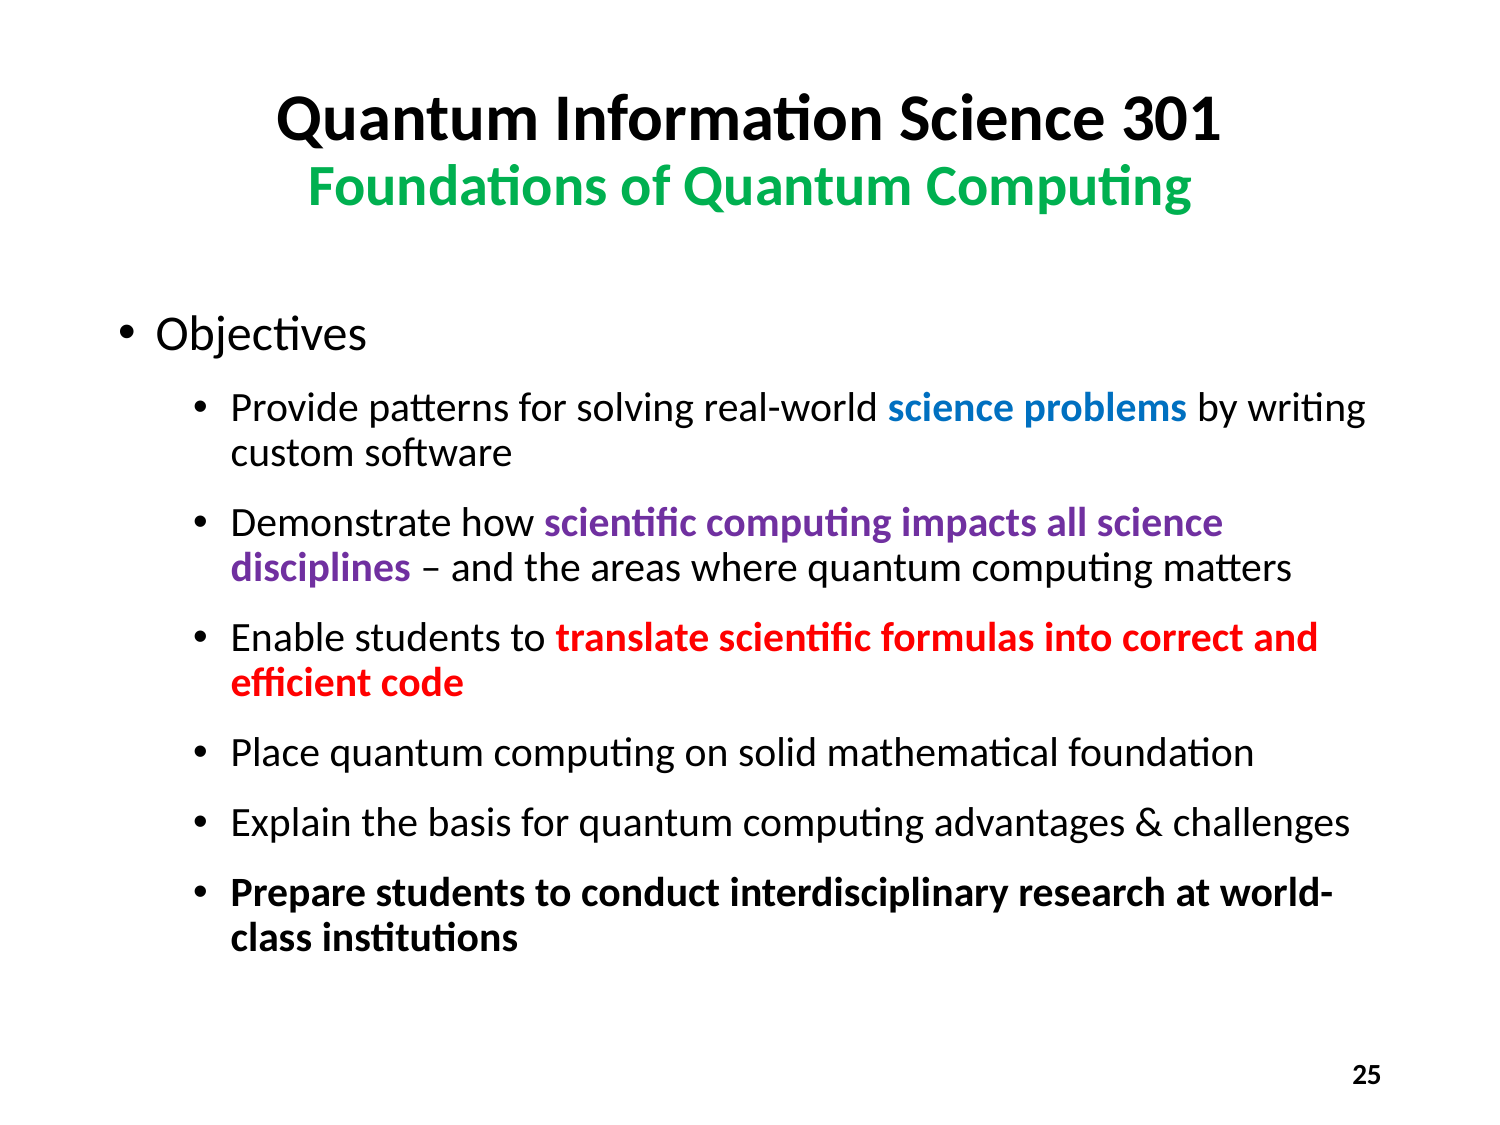

# Quantum Information Science 301 Foundations of Quantum Computing
Objectives
Provide patterns for solving real-world science problems by writing custom software
Demonstrate how scientific computing impacts all science disciplines – and the areas where quantum computing matters
Enable students to translate scientific formulas into correct and efficient code
Place quantum computing on solid mathematical foundation
Explain the basis for quantum computing advantages & challenges
Prepare students to conduct interdisciplinary research at world-class institutions
25